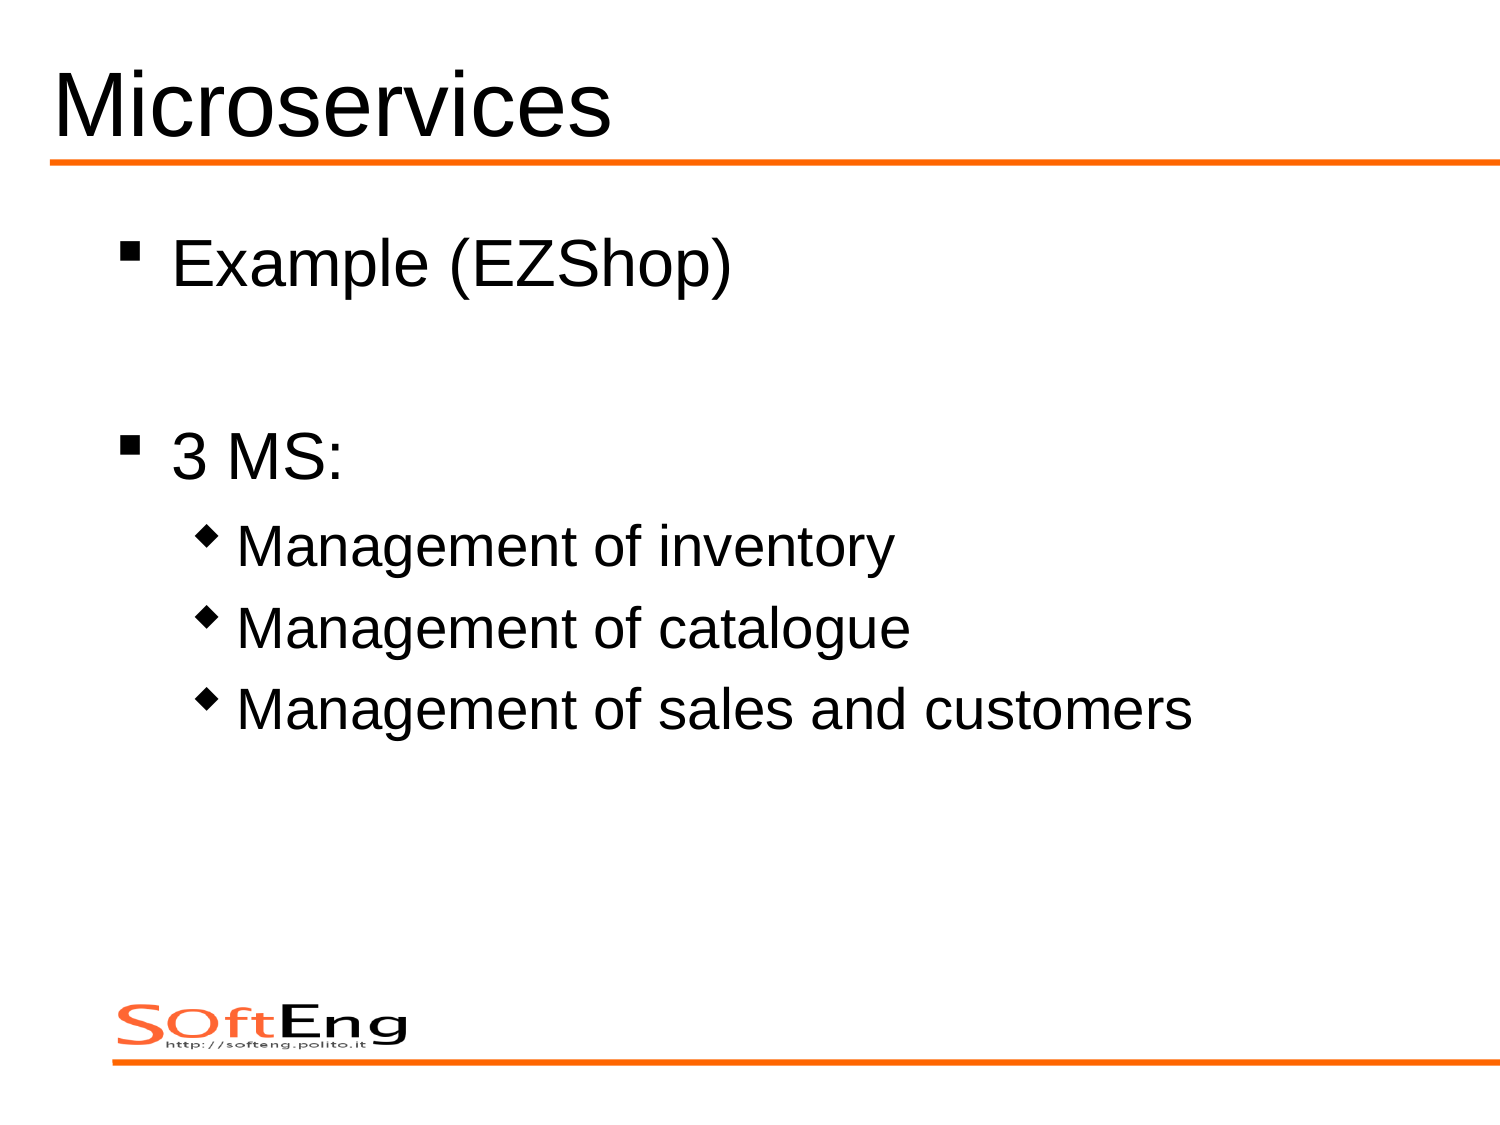

# Microservices
Example (EZShop)

3 MS:
Management of inventory
Management of catalogue
Management of sales and customers